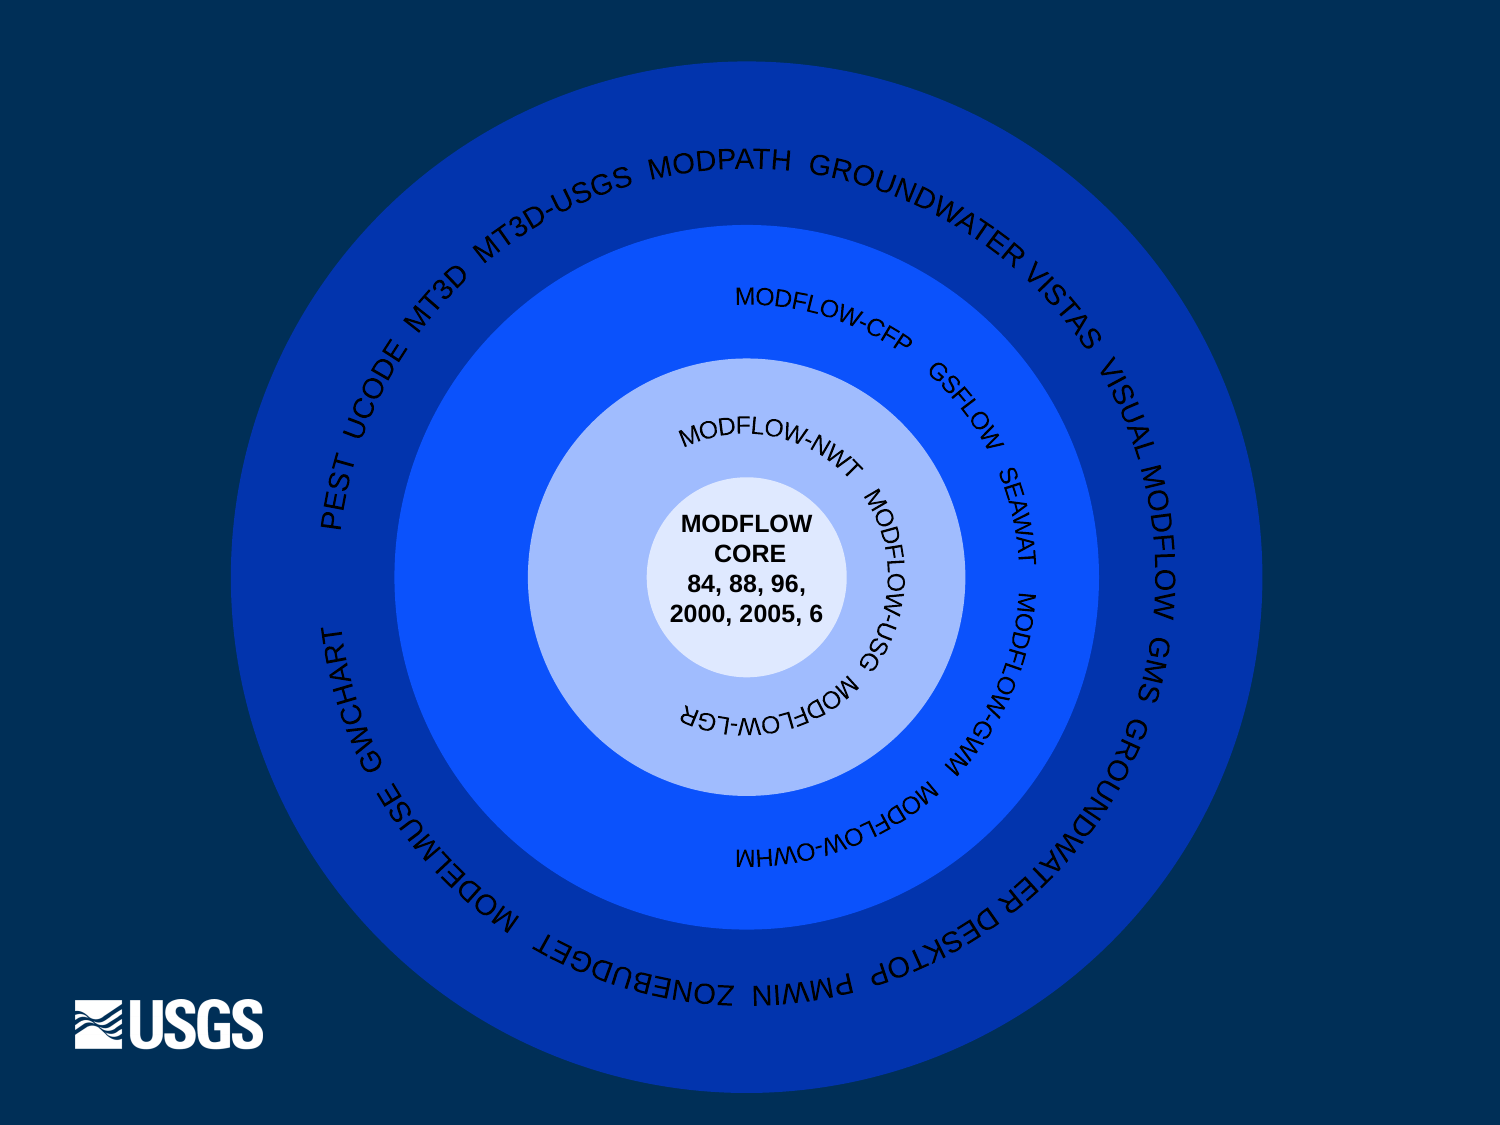

PEST  UCODE  MT3D  MT3D-USGS  MODPATH  GROUNDWATER VISTAS  VISUAL MODFLOW  GMS  GROUNDWATER DESKTOP  PMWIN  ZONEBUDGET   MODELMUSE  GWCHART

MODFLOW-CFP    GSFLOW   SEAWAT    MODFLOW-GWM   MODFLOW-OWHM

MODFLOW-NWT   MODFLOW-USG  MODFLOW-LGR

MODFLOW
 CORE
84, 88, 96, 2000, 2005, 6